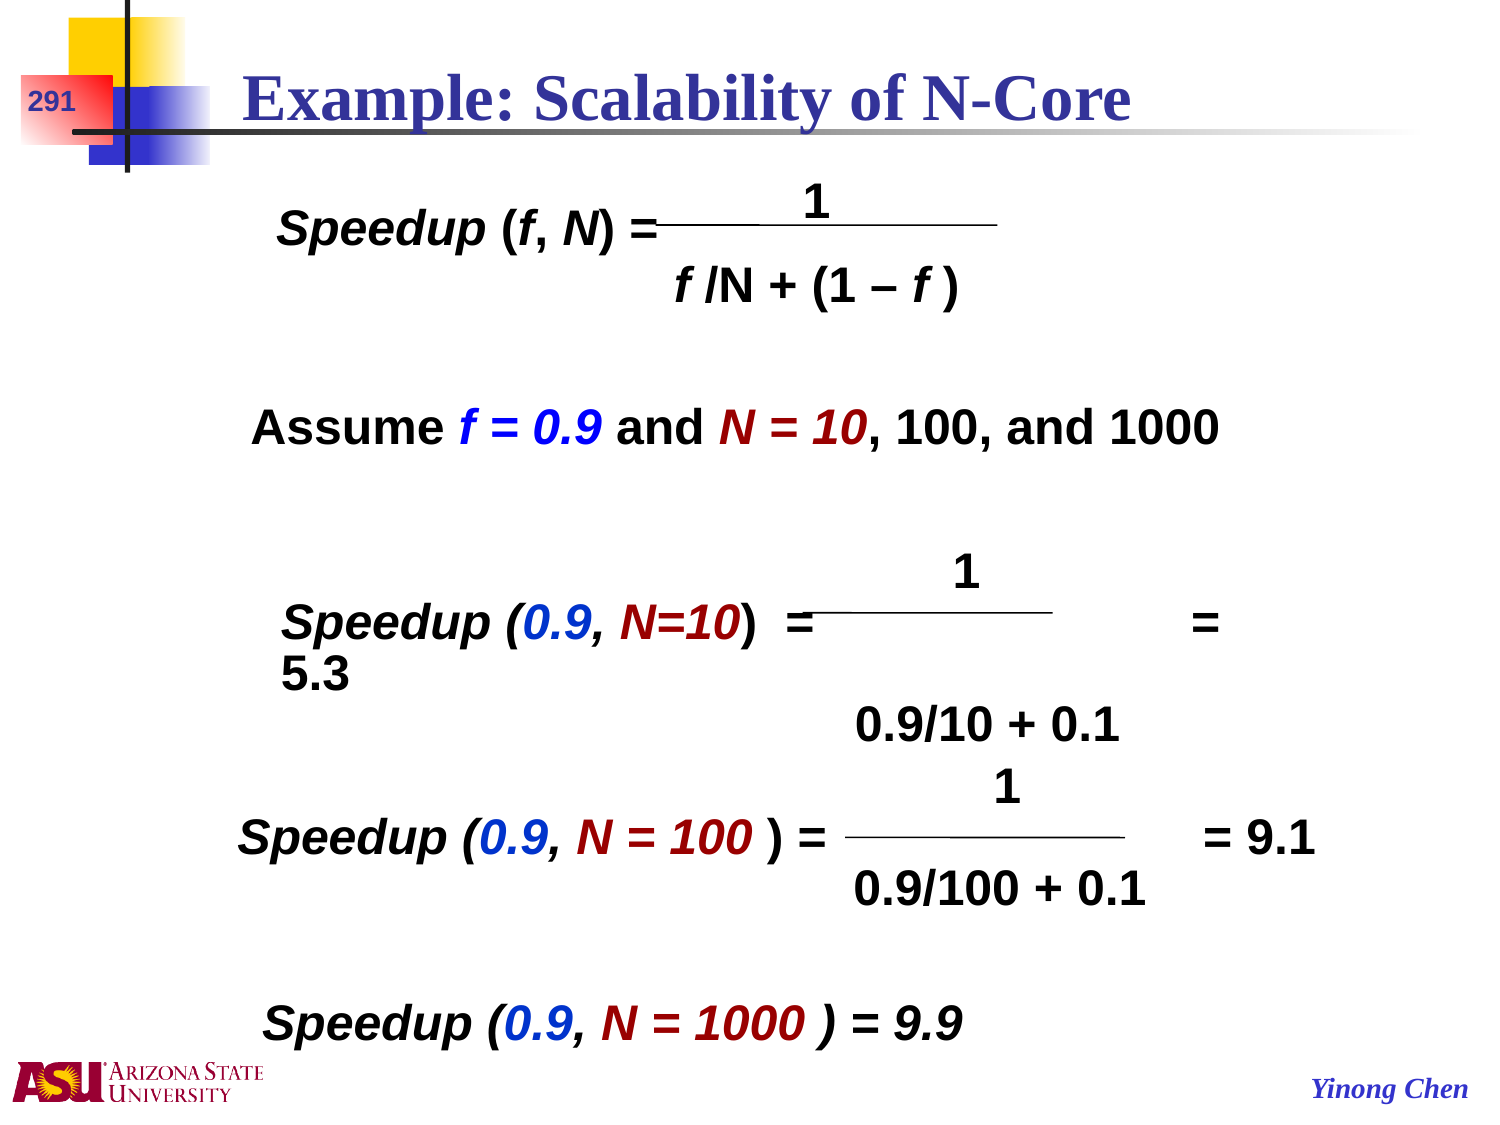

# Example: Scalability of N-Core
291
1
f /N + (1 – f )
Speedup (f, N) =

Assume f = 0.9 and N = 10, 100, and 1000

                                                1
Speedup (0.9, N=10)  =                           = 5.3
                                         0.9/10 + 0.1

                                                      1
Speedup (0.9, N = 100 ) =                           = 9.1
                                            0.9/100 + 0.1

Speedup (0.9, N = 1000 ) = 9.9